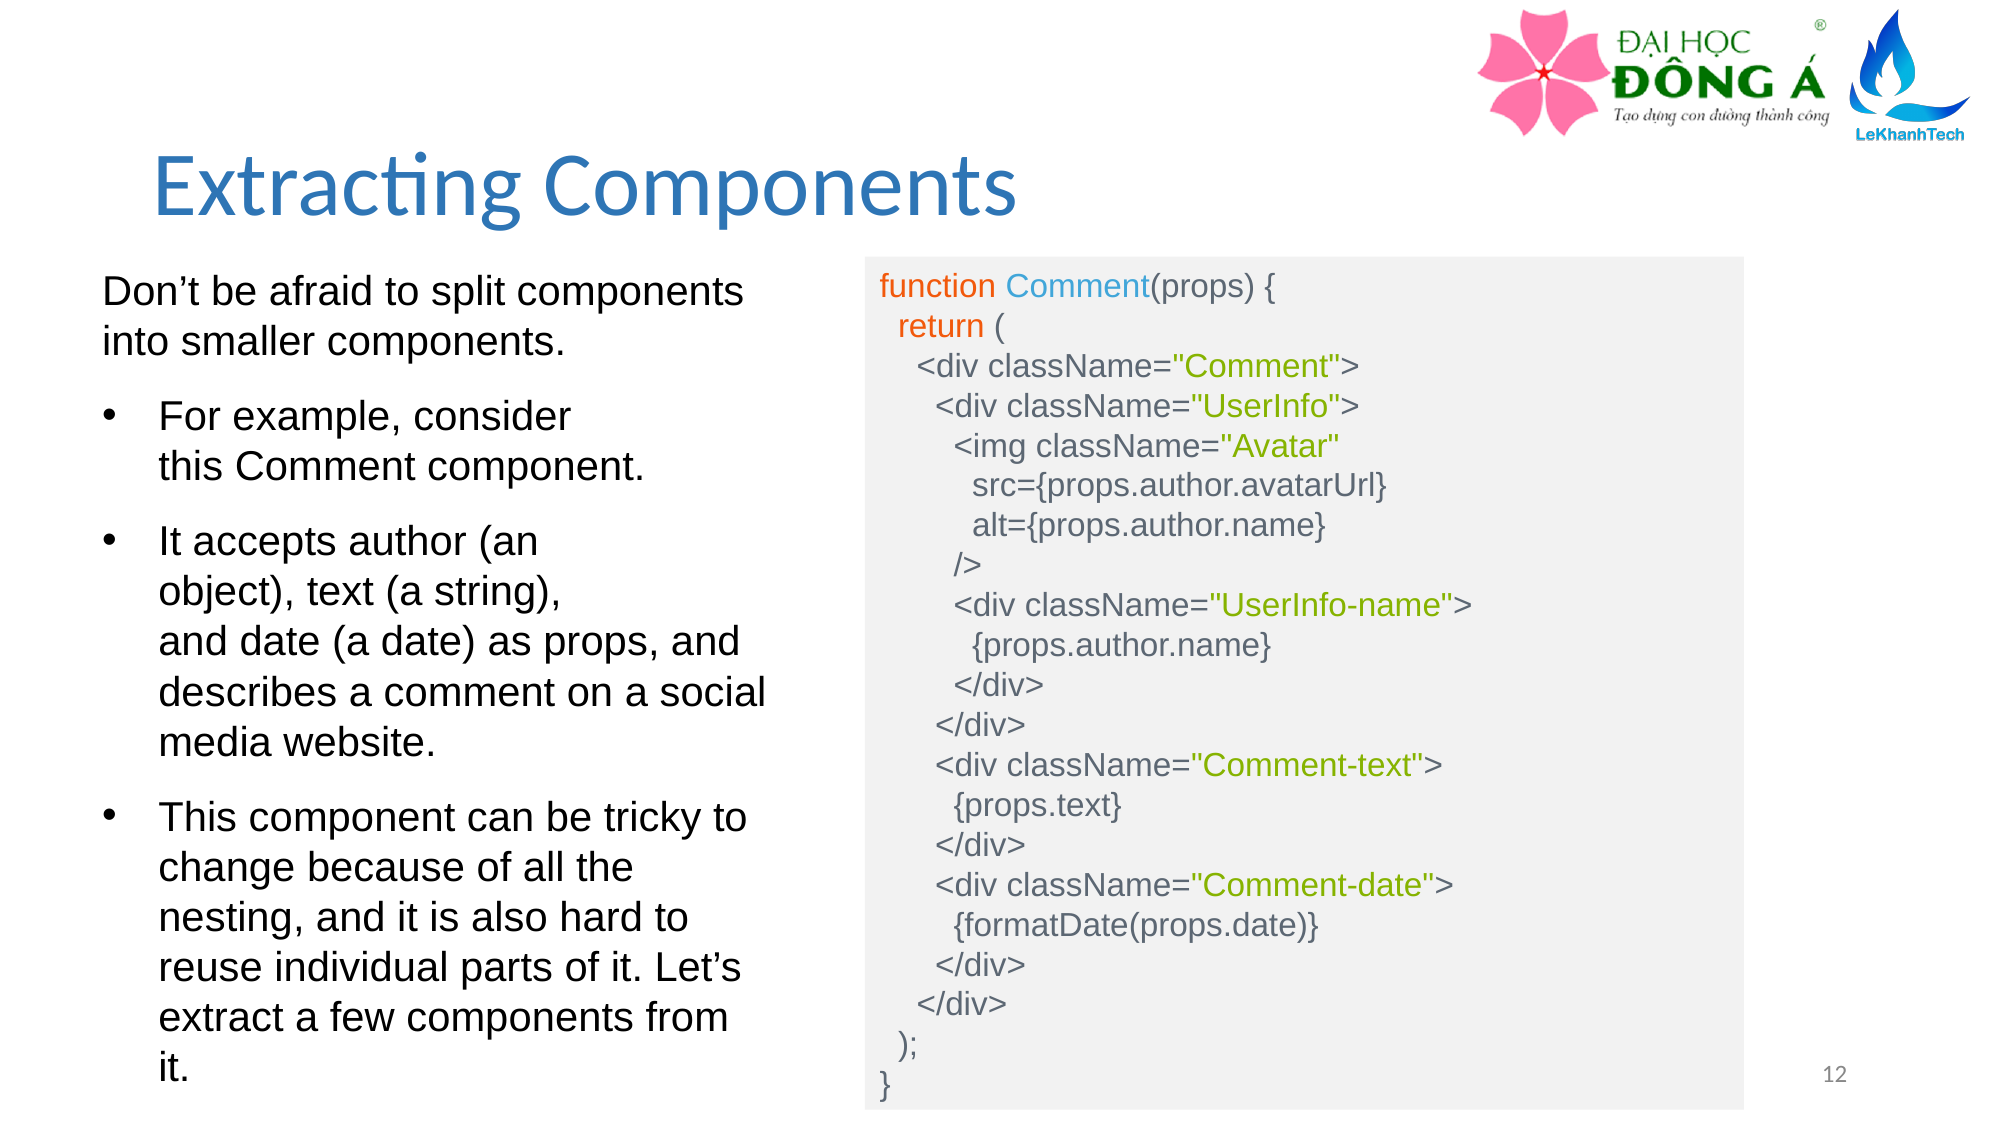

# Extracting Components
Don’t be afraid to split components into smaller components.
For example, consider this Comment component.
It accepts author (an object), text (a string), and date (a date) as props, and describes a comment on a social media website.
This component can be tricky to change because of all the nesting, and it is also hard to reuse individual parts of it. Let’s extract a few components from it.

function Comment(props) {
  return (
    <div className="Comment">
      <div className="UserInfo">
        <img className="Avatar"
          src={props.author.avatarUrl}
          alt={props.author.name}
        />
        <div className="UserInfo-name">
          {props.author.name}
        </div>
      </div>
      <div className="Comment-text">
        {props.text}
      </div>
      <div className="Comment-date">
        {formatDate(props.date)}
      </div>
    </div>
  );
}
12